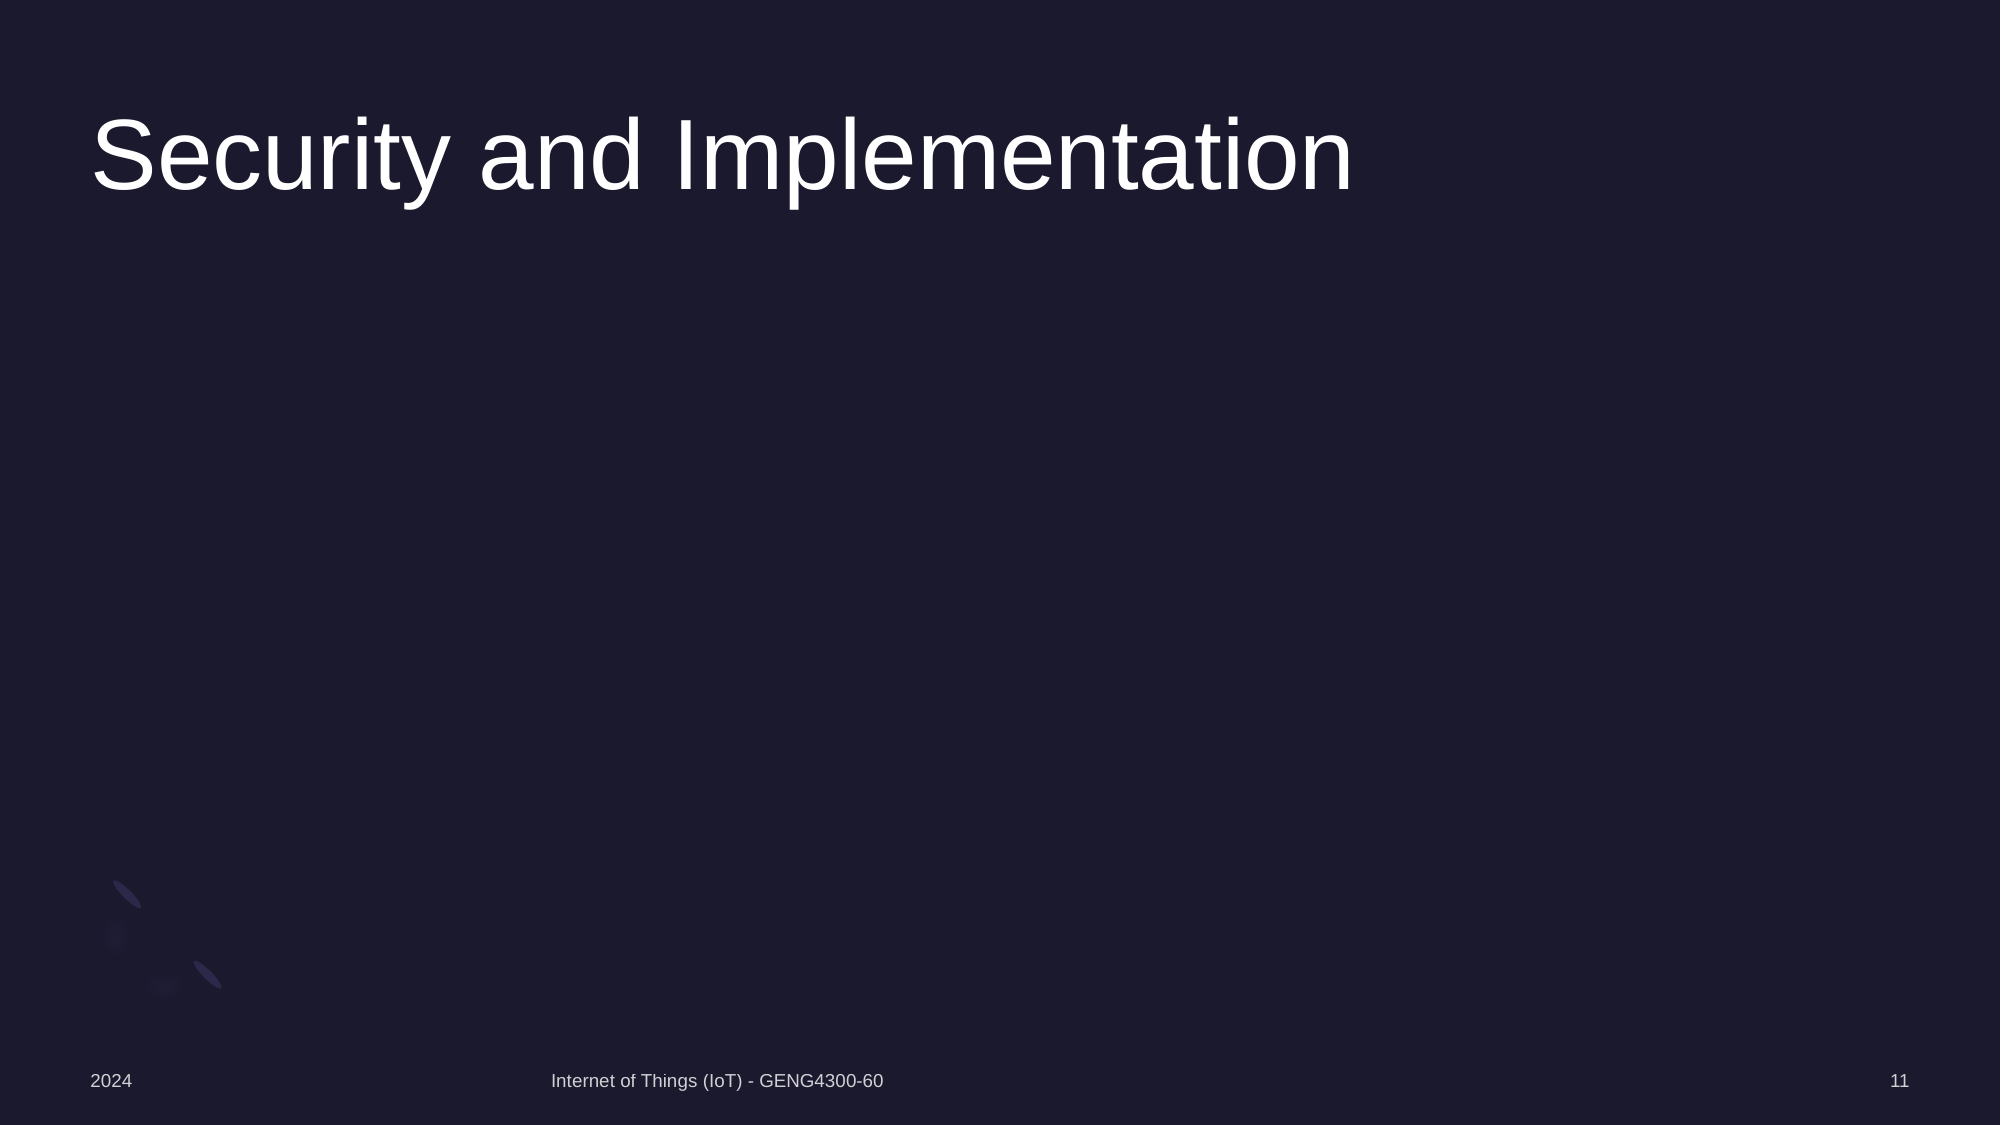

# Security and Implementation

2024
Internet of Things (IoT) - GENG4300-60
11